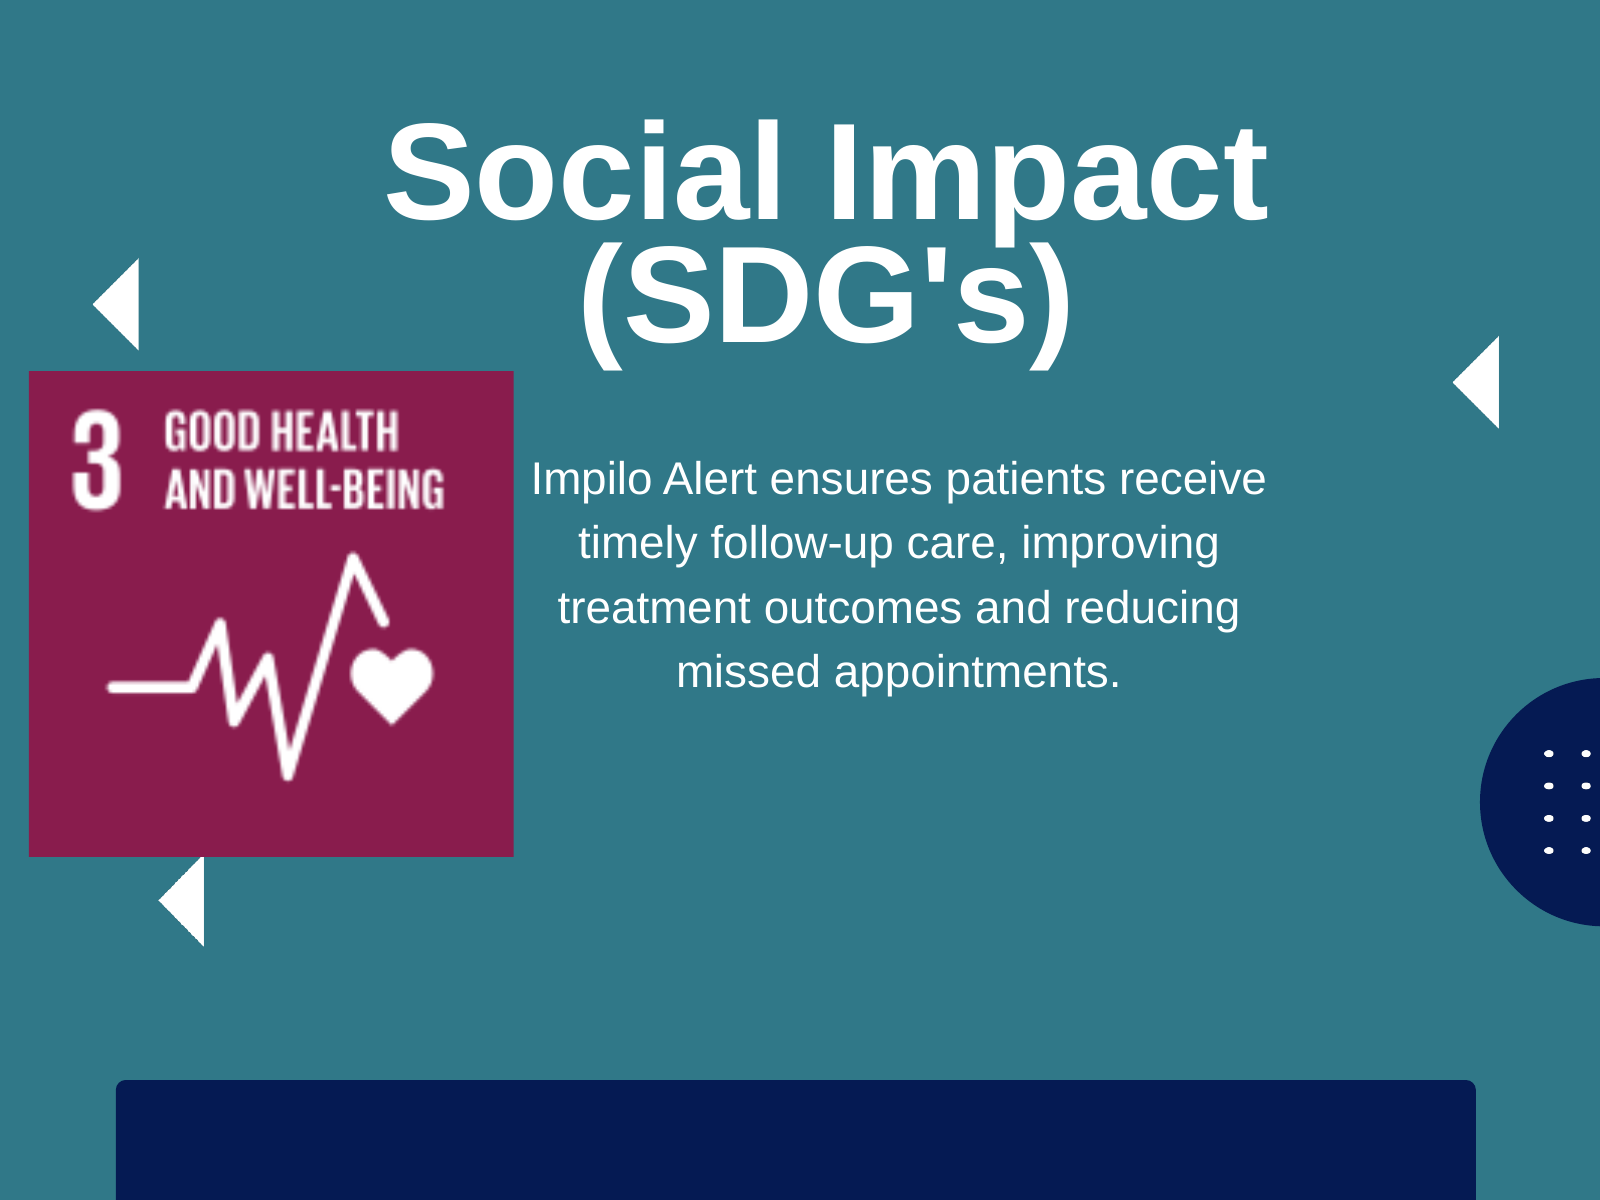

Social Impact (SDG's)

Impilo Alert ensures patients receive timely follow-up care, improving treatment outcomes and reducing missed appointments.